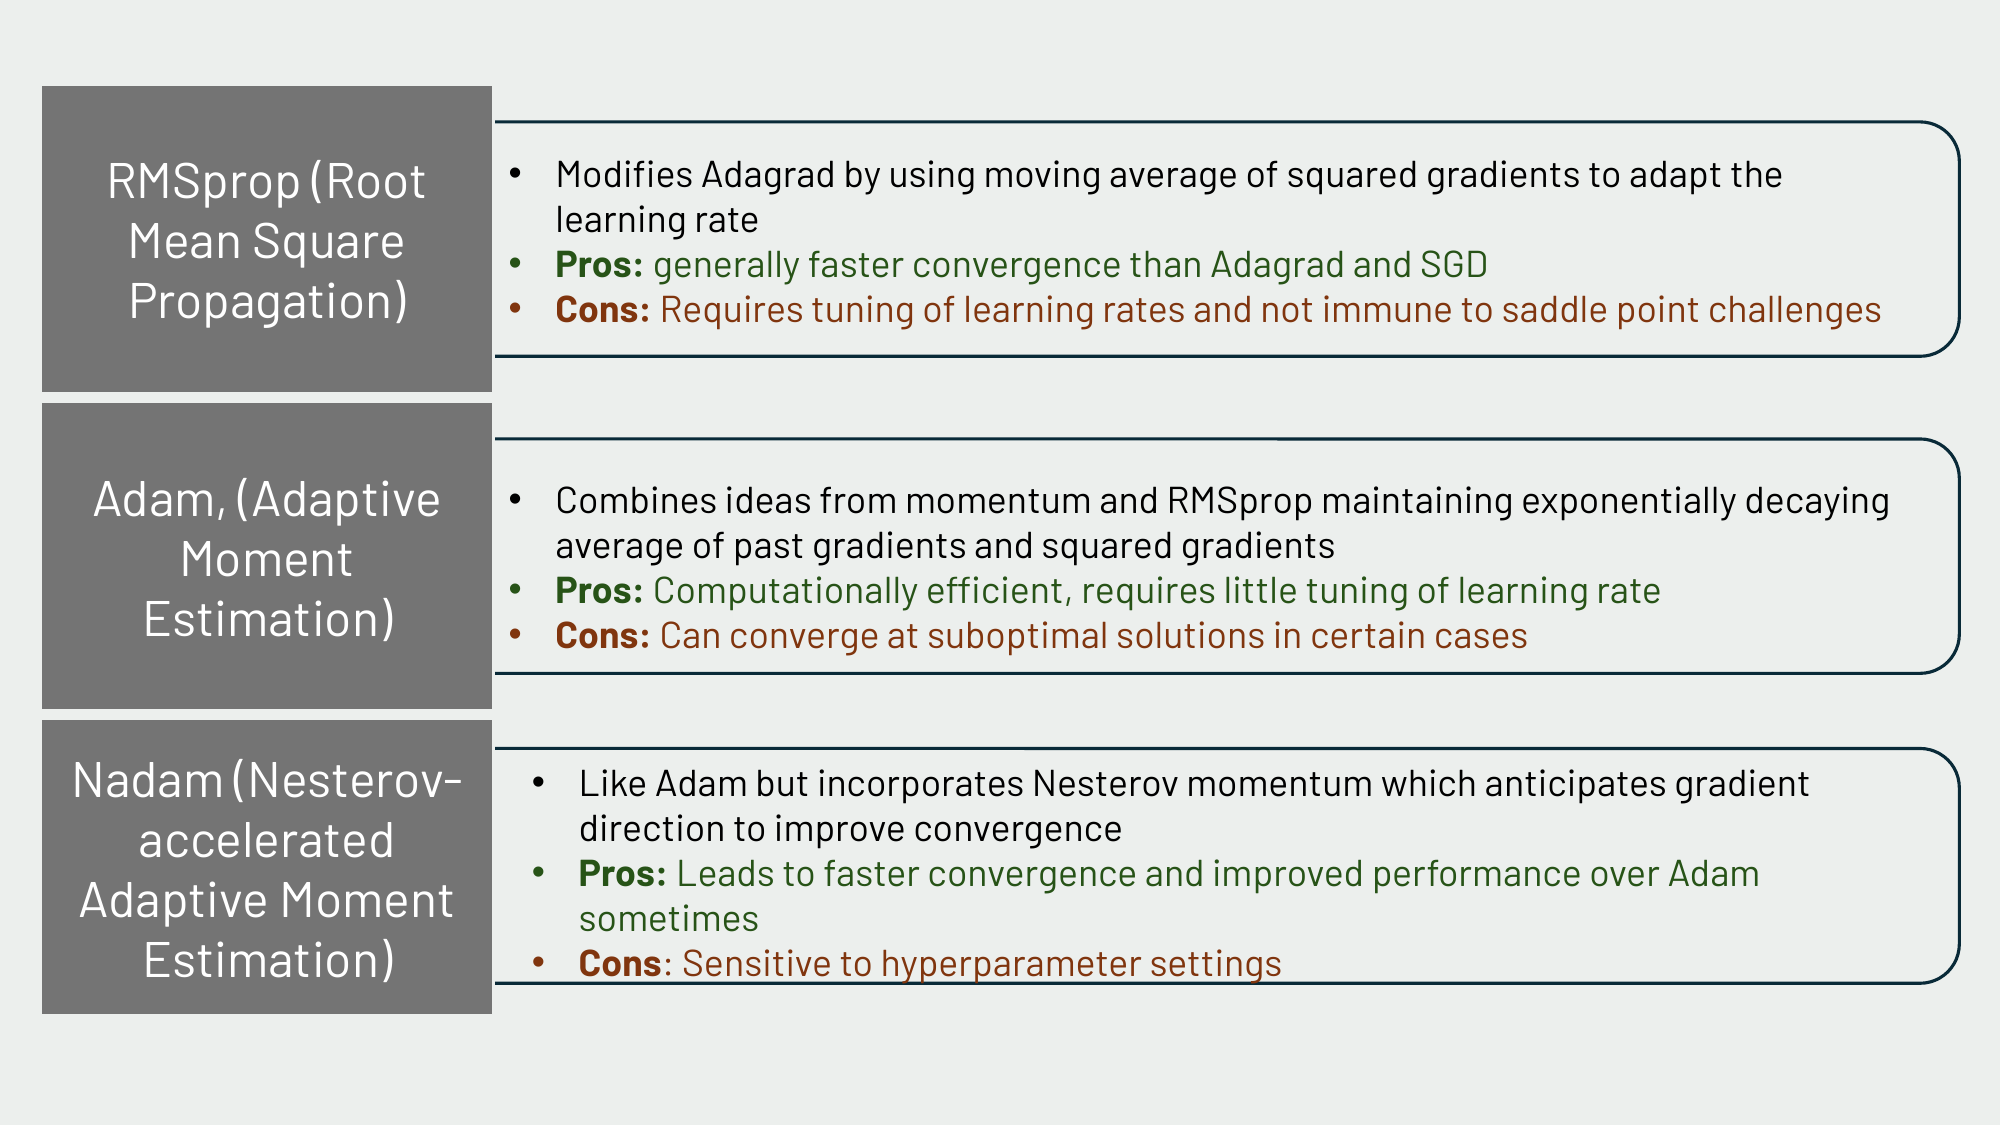

RMSprop (Root Mean Square Propagation)

Modifies Adagrad by using moving average of squared gradients to adapt the learning rate
Pros: generally faster convergence than Adagrad and SGD
Cons: Requires tuning of learning rates and not immune to saddle point challenges
Adam, (Adaptive Moment Estimation)

Combines ideas from momentum and RMSprop maintaining exponentially decaying average of past gradients and squared gradients
Pros: Computationally efficient, requires little tuning of learning rate
Cons: Can converge at suboptimal solutions in certain cases
Nadam (Nesterov-accelerated Adaptive Moment Estimation)

Like Adam but incorporates Nesterov momentum which anticipates gradient direction to improve convergence
Pros: Leads to faster convergence and improved performance over Adam sometimes
Cons: Sensitive to hyperparameter settings